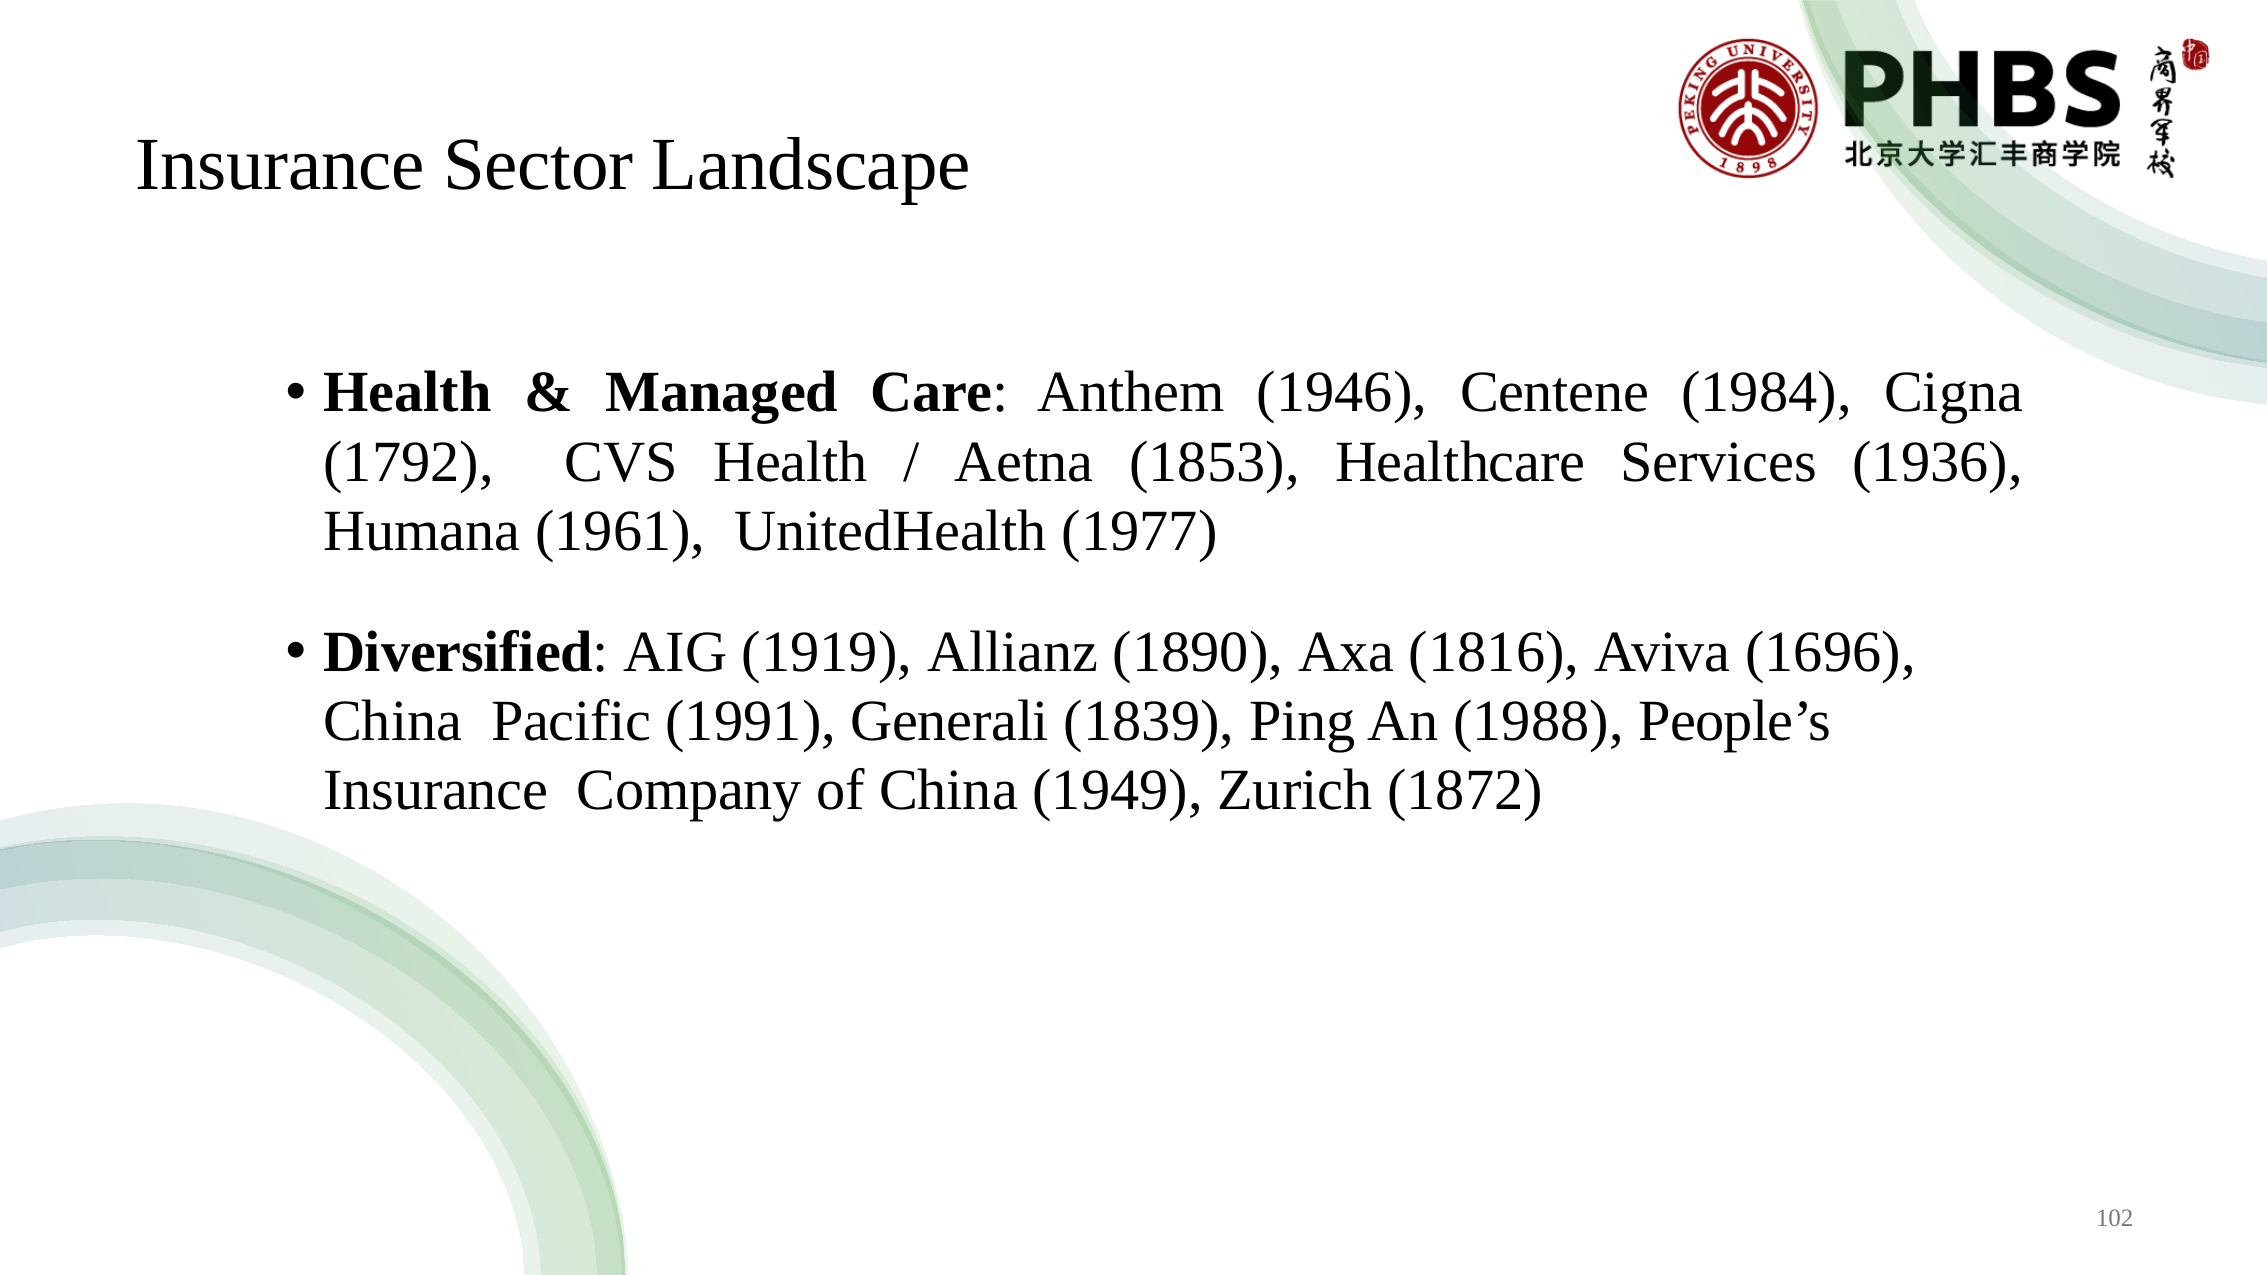

# Insurance Sector Landscape
Health & Managed Care: Anthem (1946), Centene (1984), Cigna (1792),  CVS Health / Aetna (1853), Healthcare Services (1936), Humana (1961),  UnitedHealth (1977)
Diversified: AIG (1919), Allianz (1890), Axa (1816), Aviva (1696), China  Pacific (1991), Generali (1839), Ping An (1988), People’s Insurance  Company of China (1949), Zurich (1872)
102